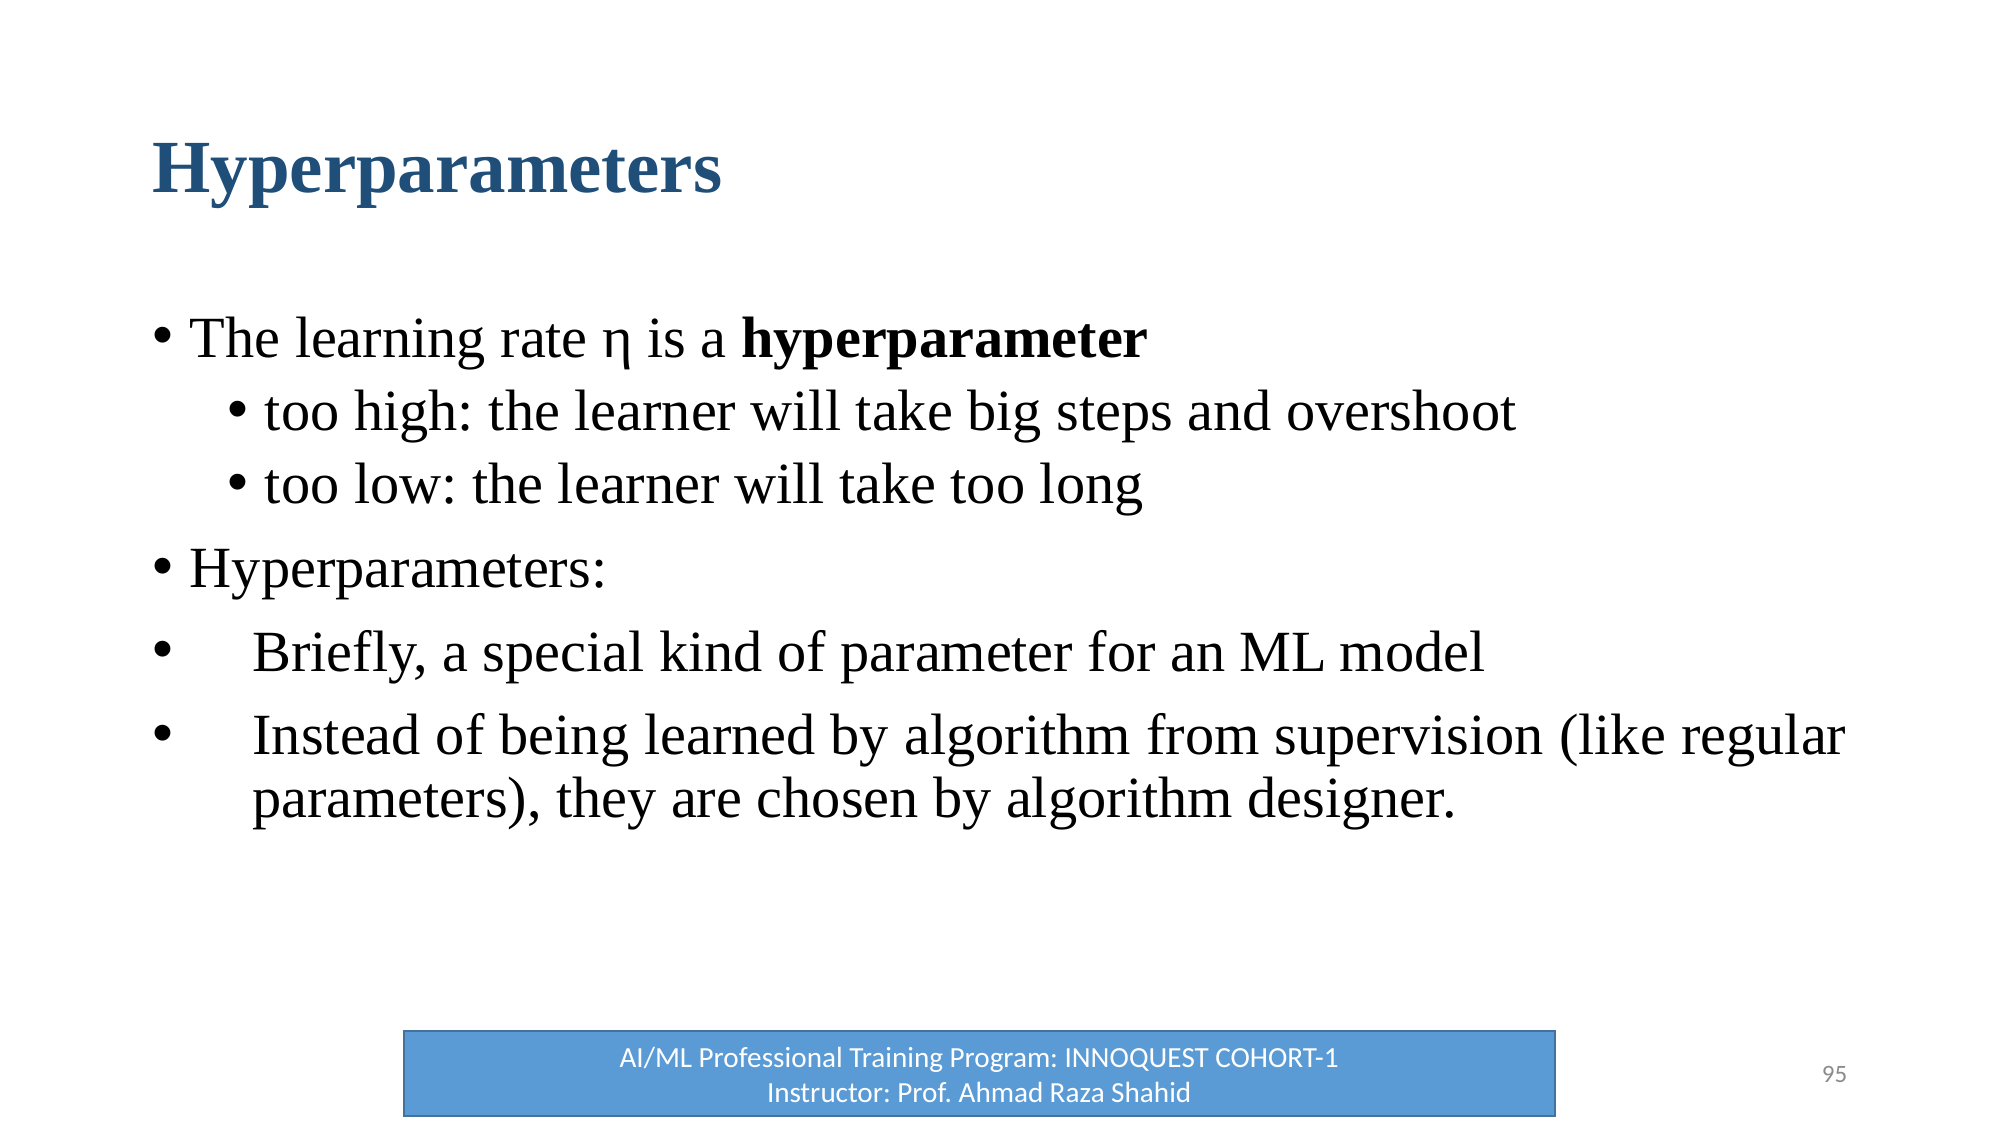

# Hyperparameters
The learning rate η is a hyperparameter
too high: the learner will take big steps and overshoot
too low: the learner will take too long
Hyperparameters:
Briefly, a special kind of parameter for an ML model
Instead of being learned by algorithm from supervision (like regular parameters), they are chosen by algorithm designer.
AI/ML Professional Training Program: INNOQUEST COHORT-1
Instructor: Prof. Ahmad Raza Shahid
95